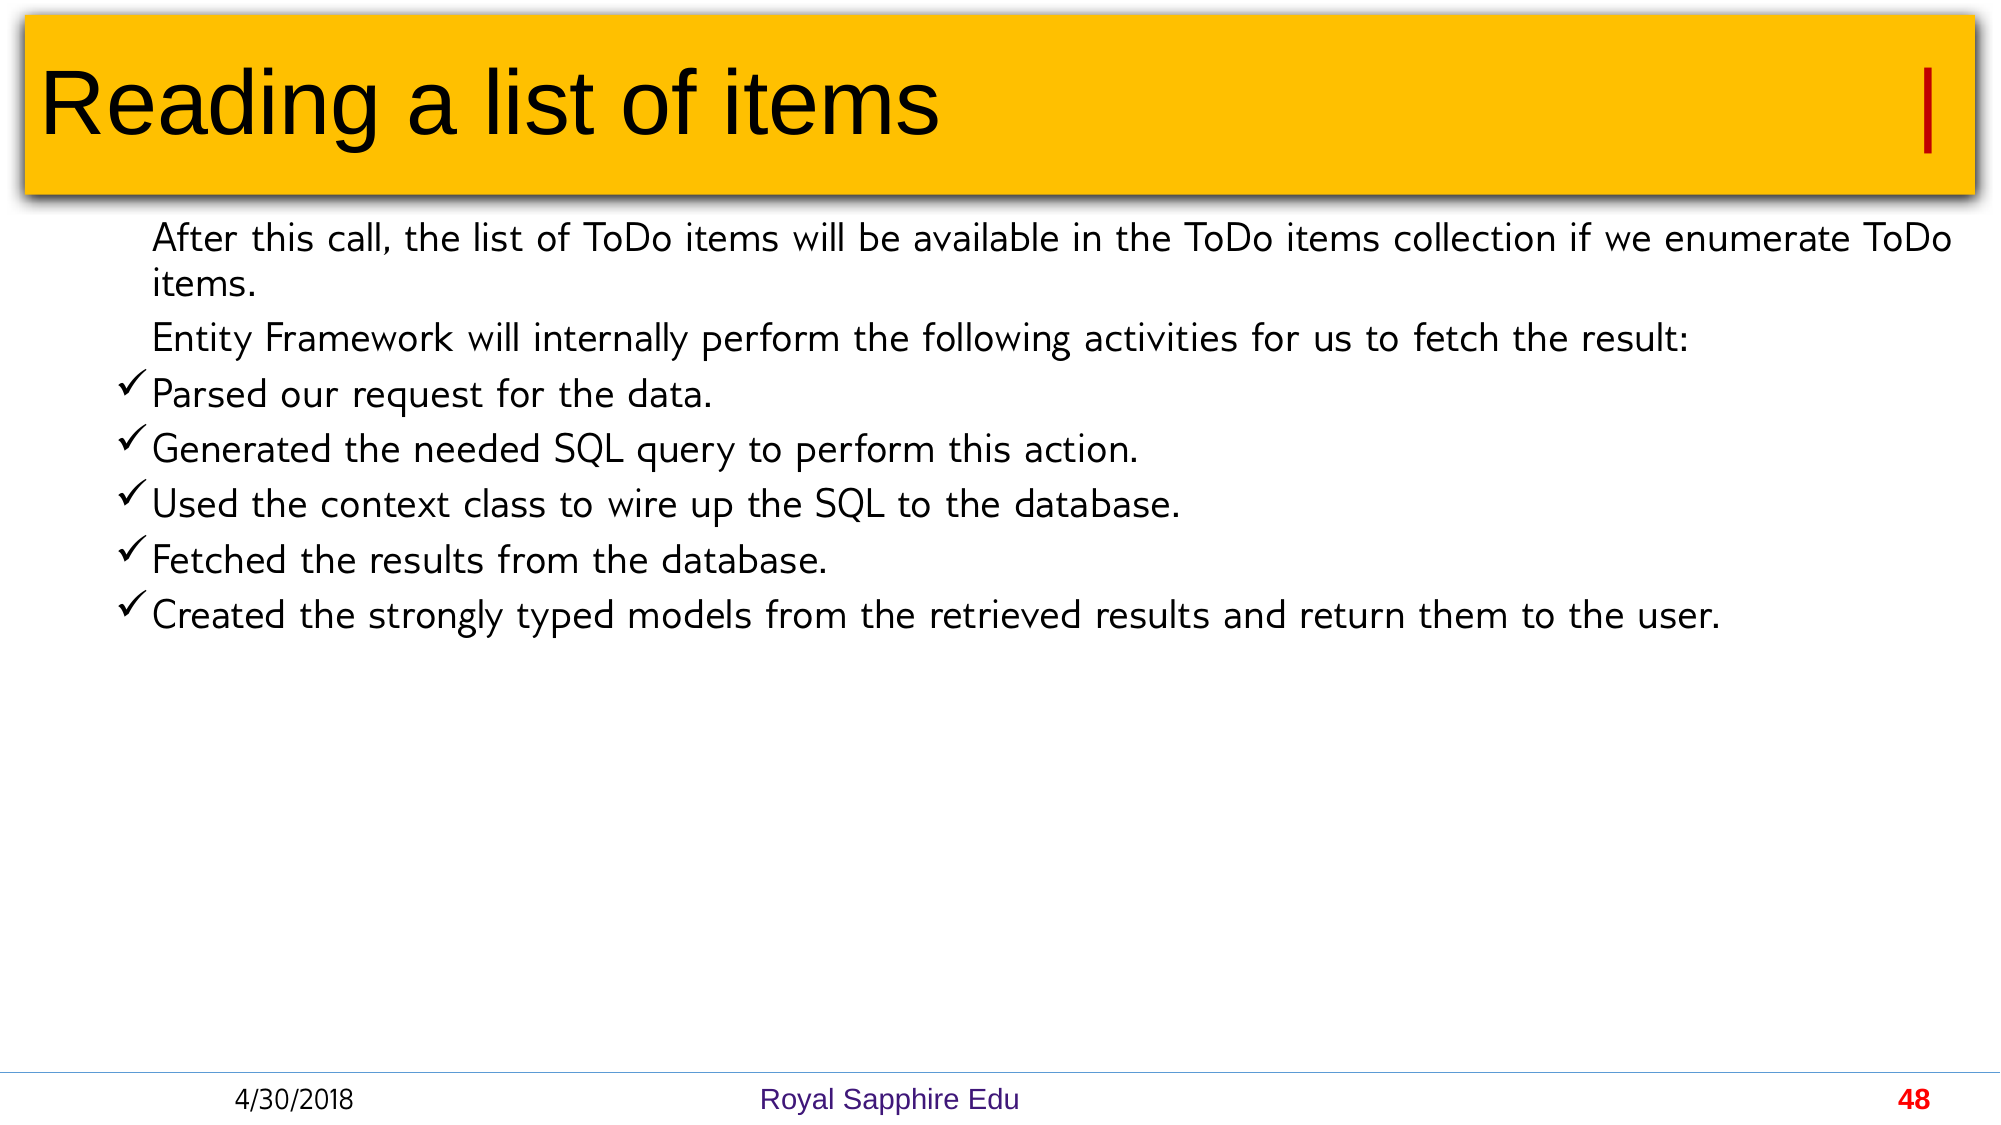

# Reading a list of items						   |
After this call, the list of ToDo items will be available in the ToDo items collection if we enumerate ToDo items.
Entity Framework will internally perform the following activities for us to fetch the result:
Parsed our request for the data.
Generated the needed SQL query to perform this action.
Used the context class to wire up the SQL to the database.
Fetched the results from the database.
Created the strongly typed models from the retrieved results and return them to the user.
4/30/2018
Royal Sapphire Edu
48